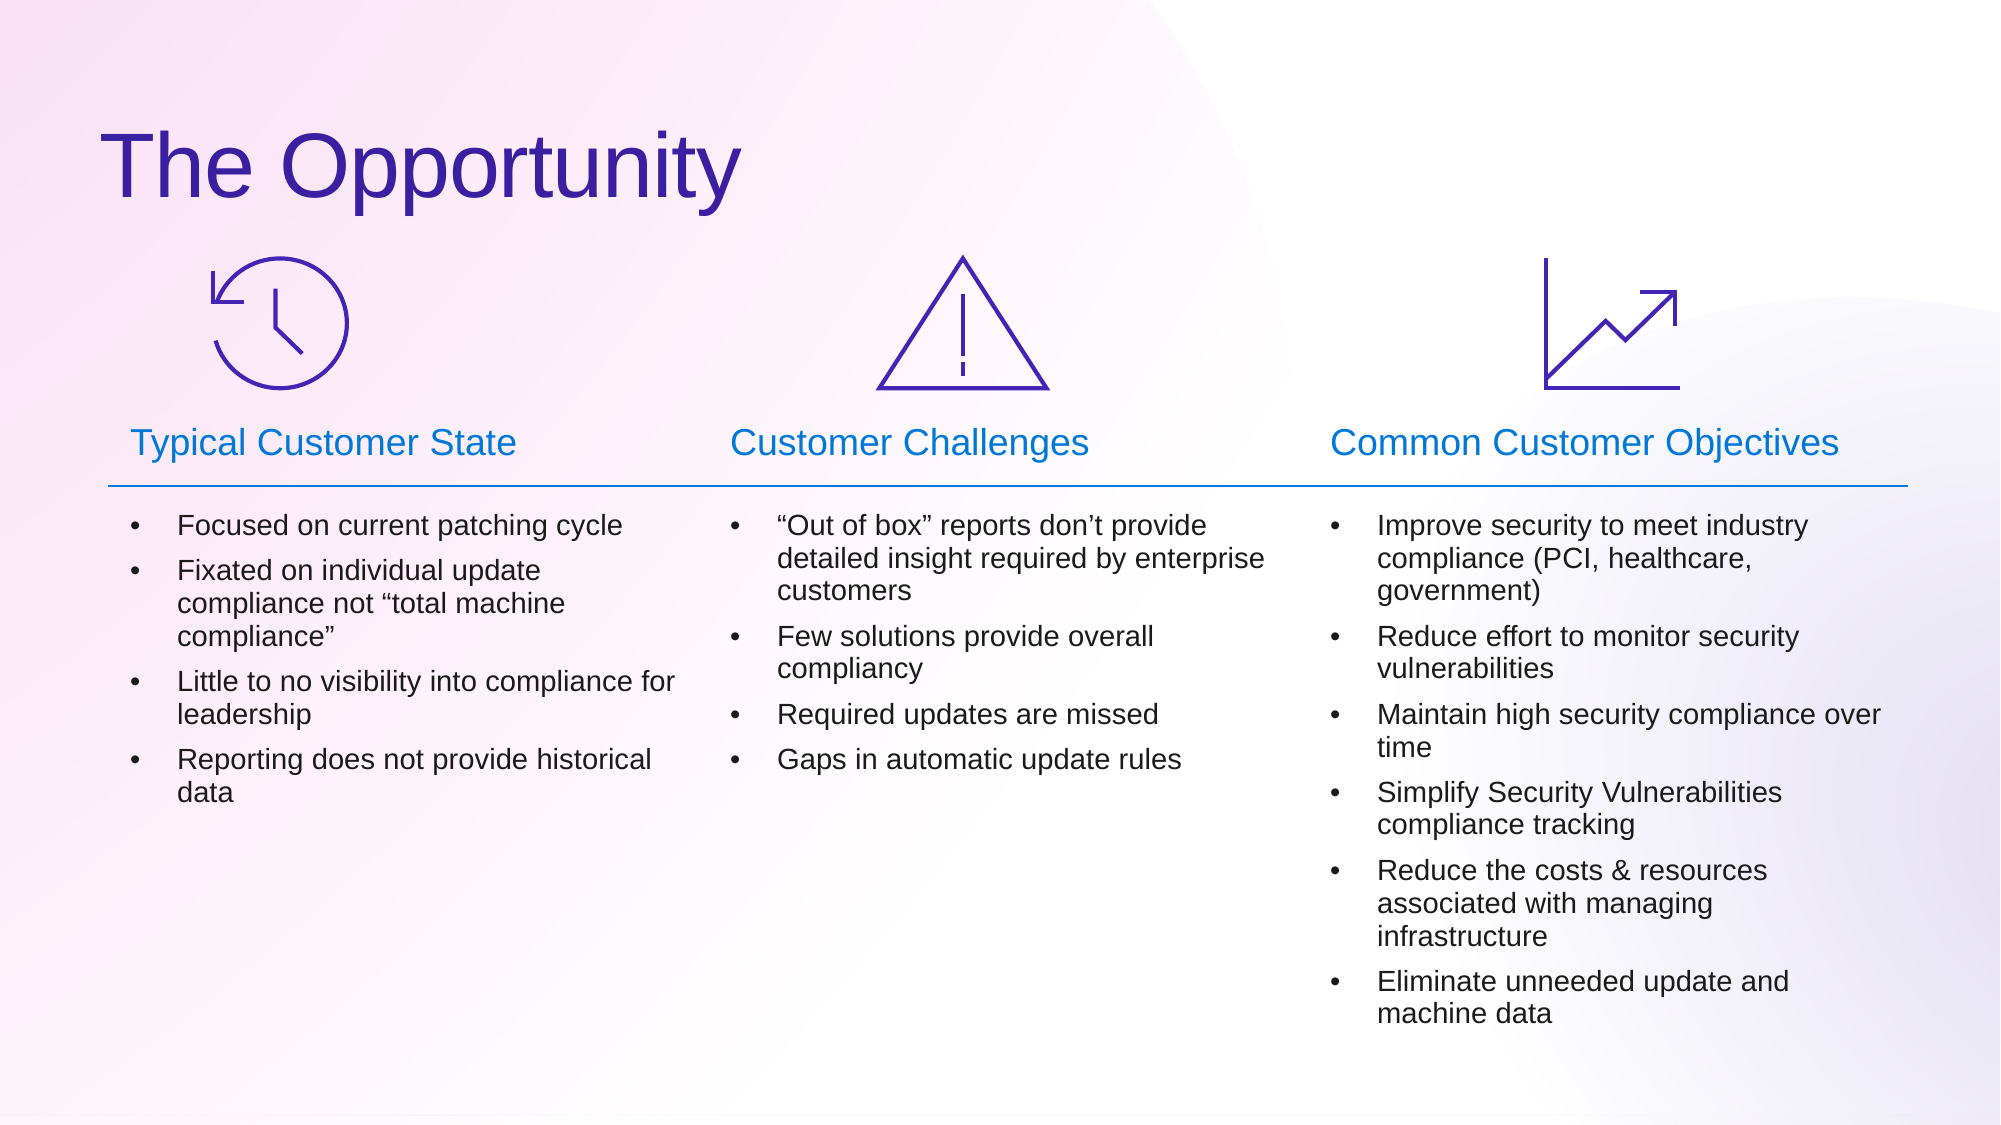

# The Opportunity

| Typical Customer State | Customer Challenges | Common Customer Objectives |
| --- | --- | --- |
| Focused on current patching cycle Fixated on individual update compliance not “total machine compliance” Little to no visibility into compliance for leadership Reporting does not provide historical data | “Out of box” reports don’t provide detailed insight required by enterprise customers  Few solutions provide overall compliancy Required updates are missed Gaps in automatic update rules | Improve security to meet industry compliance (PCI, healthcare, government) Reduce effort to monitor security vulnerabilities Maintain high security compliance over time Simplify Security Vulnerabilities compliance tracking Reduce the costs & resources associated with managing infrastructure Eliminate unneeded update and machine data |